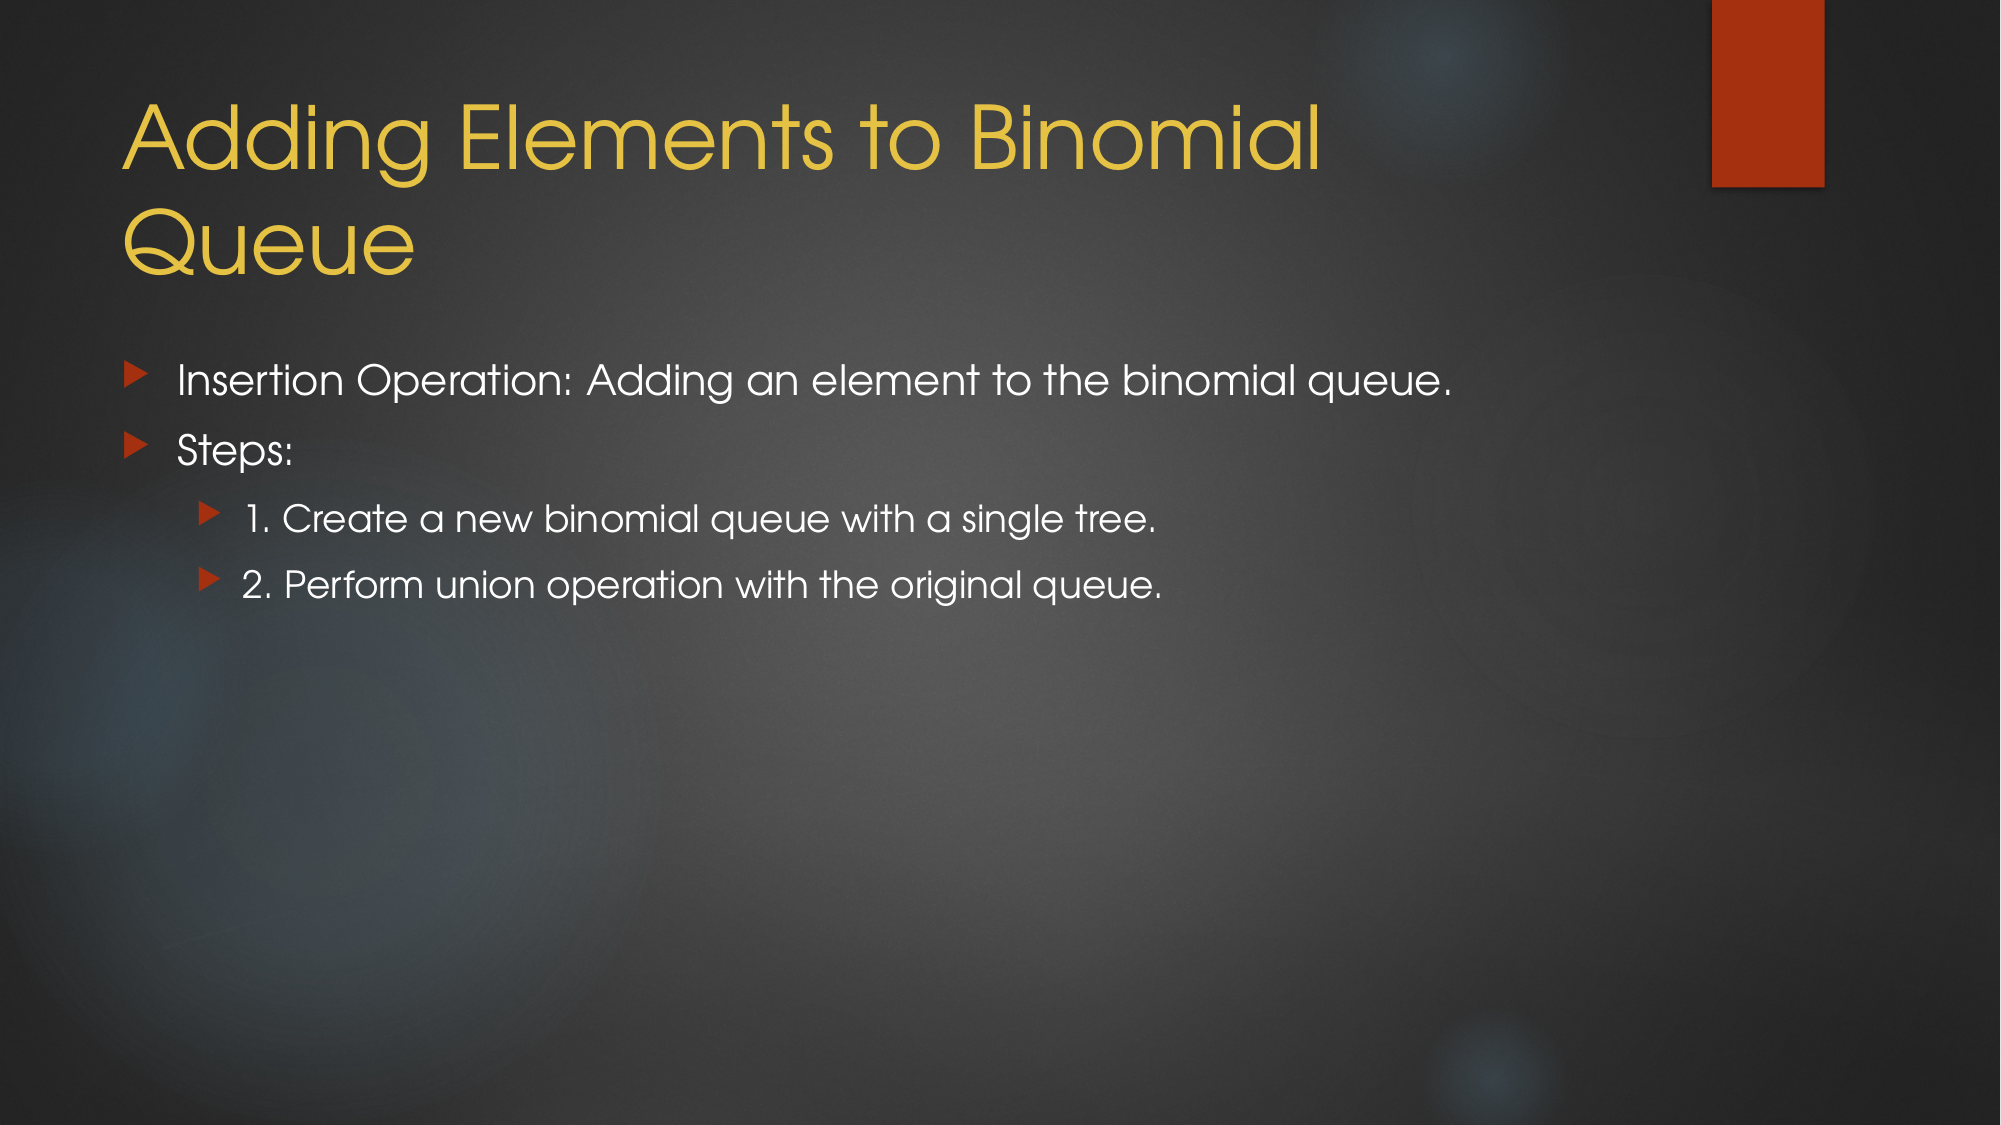

# Adding Elements to Binomial Queue
Insertion Operation: Adding an element to the binomial queue.
Steps:
1. Create a new binomial queue with a single tree.
2. Perform union operation with the original queue.